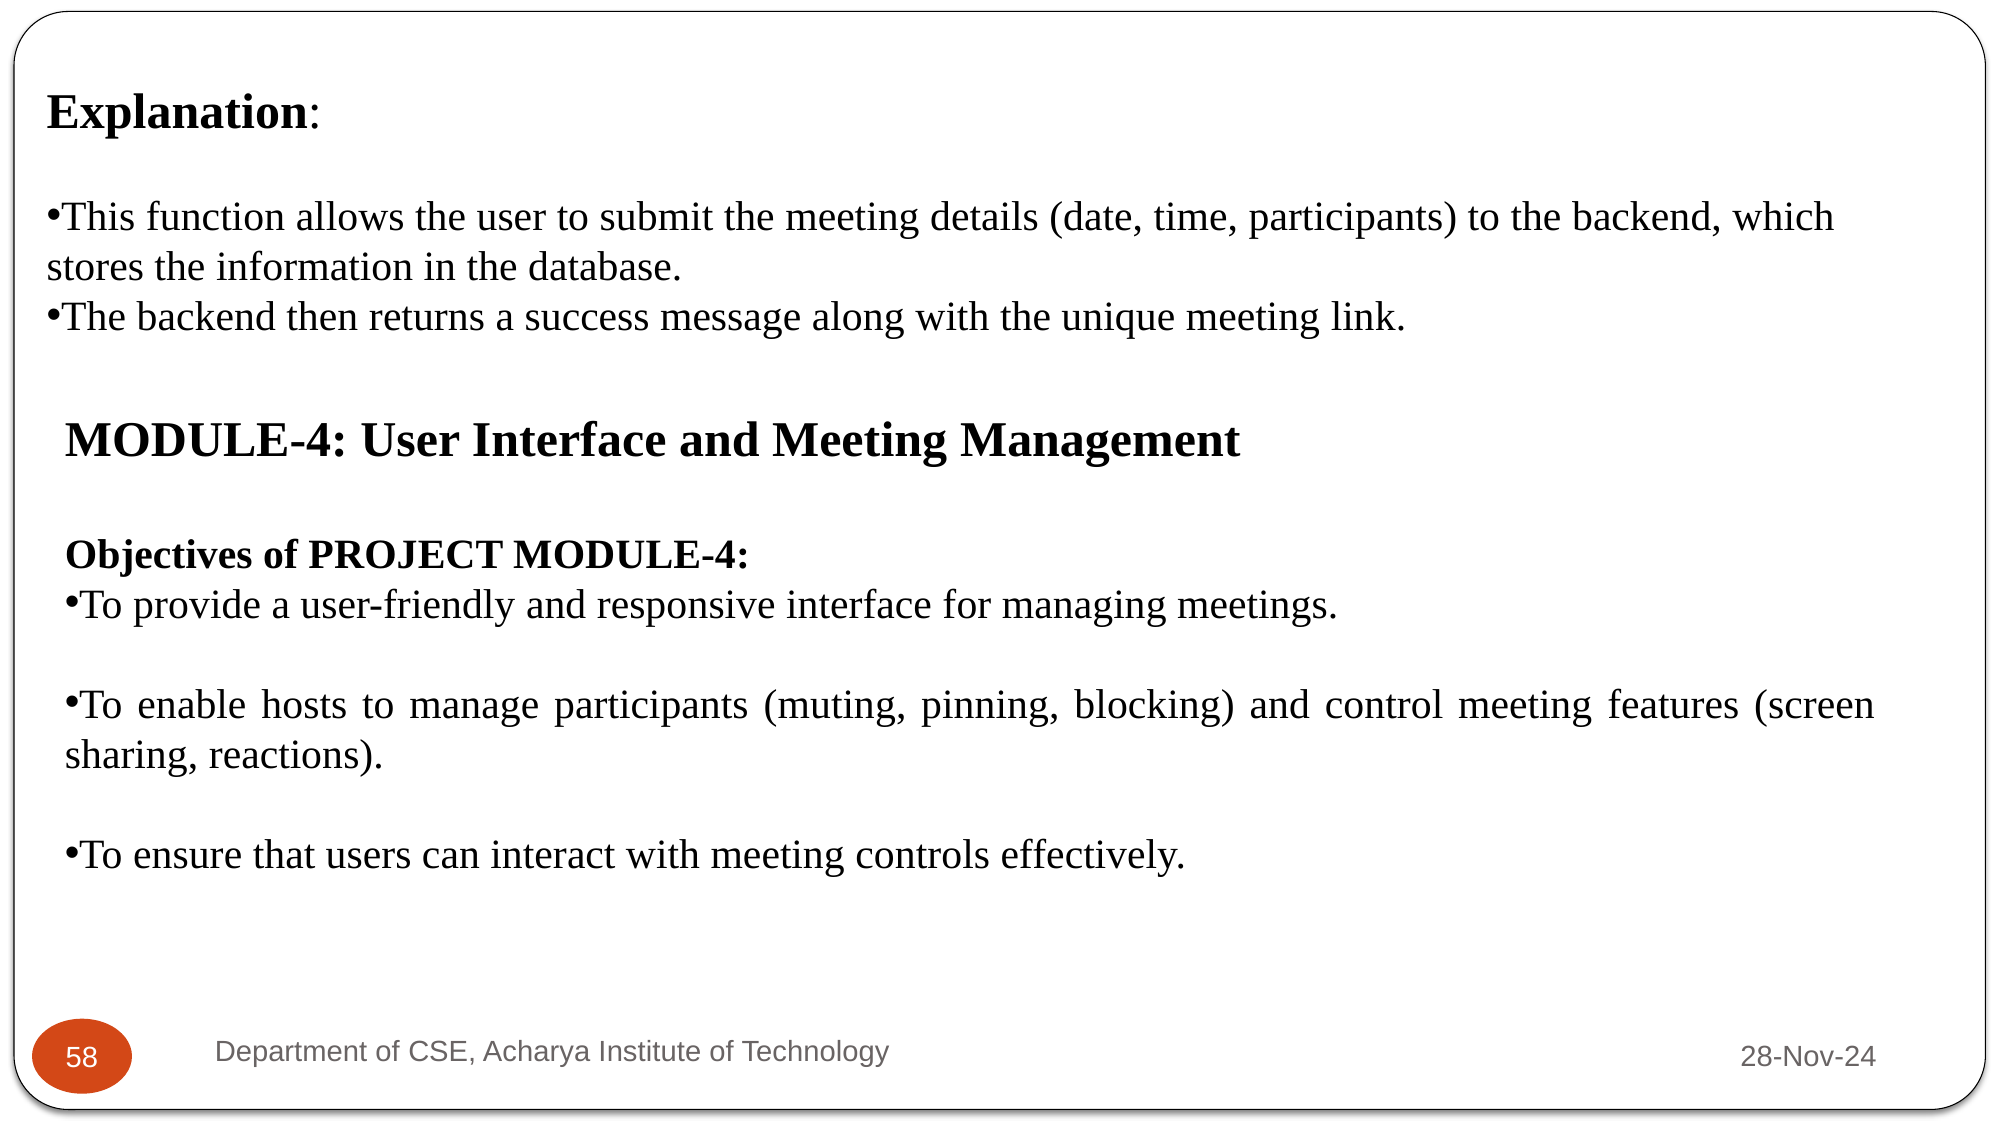

Explanation:

This function allows the user to submit the meeting details (date, time, participants) to the backend, which stores the information in the database.
The backend then returns a success message along with the unique meeting link.

MODULE-4: User Interface and Meeting Management

Objectives of PROJECT MODULE-4:
To provide a user-friendly and responsive interface for managing meetings.

To enable hosts to manage participants (muting, pinning, blocking) and control meeting features (screen sharing, reactions).

To ensure that users can interact with meeting controls effectively.

Department of CSE, Acharya Institute of Technology
28-Nov-24
58